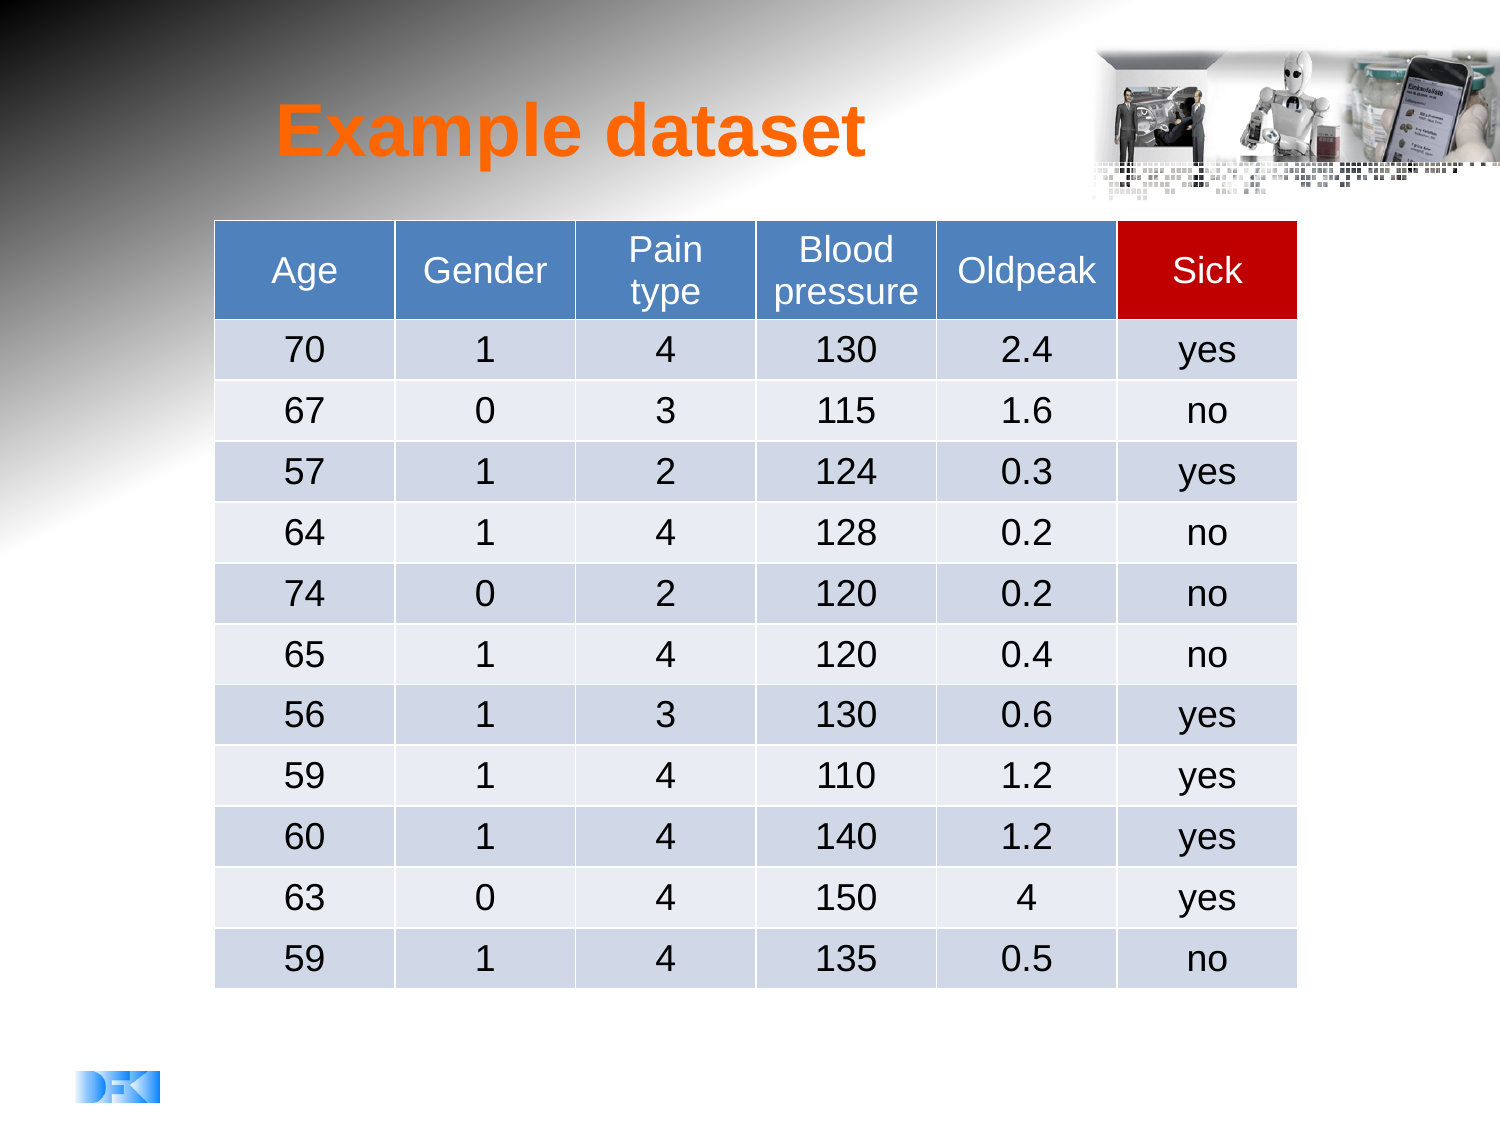

# Example dataset
| Age | Gender | Pain type | Blood pressure | Oldpeak | Sick |
| --- | --- | --- | --- | --- | --- |
| 70 | 1 | 4 | 130 | 2.4 | yes |
| 67 | 0 | 3 | 115 | 1.6 | no |
| 57 | 1 | 2 | 124 | 0.3 | yes |
| 64 | 1 | 4 | 128 | 0.2 | no |
| 74 | 0 | 2 | 120 | 0.2 | no |
| 65 | 1 | 4 | 120 | 0.4 | no |
| 56 | 1 | 3 | 130 | 0.6 | yes |
| 59 | 1 | 4 | 110 | 1.2 | yes |
| 60 | 1 | 4 | 140 | 1.2 | yes |
| 63 | 0 | 4 | 150 | 4 | yes |
| 59 | 1 | 4 | 135 | 0.5 | no |